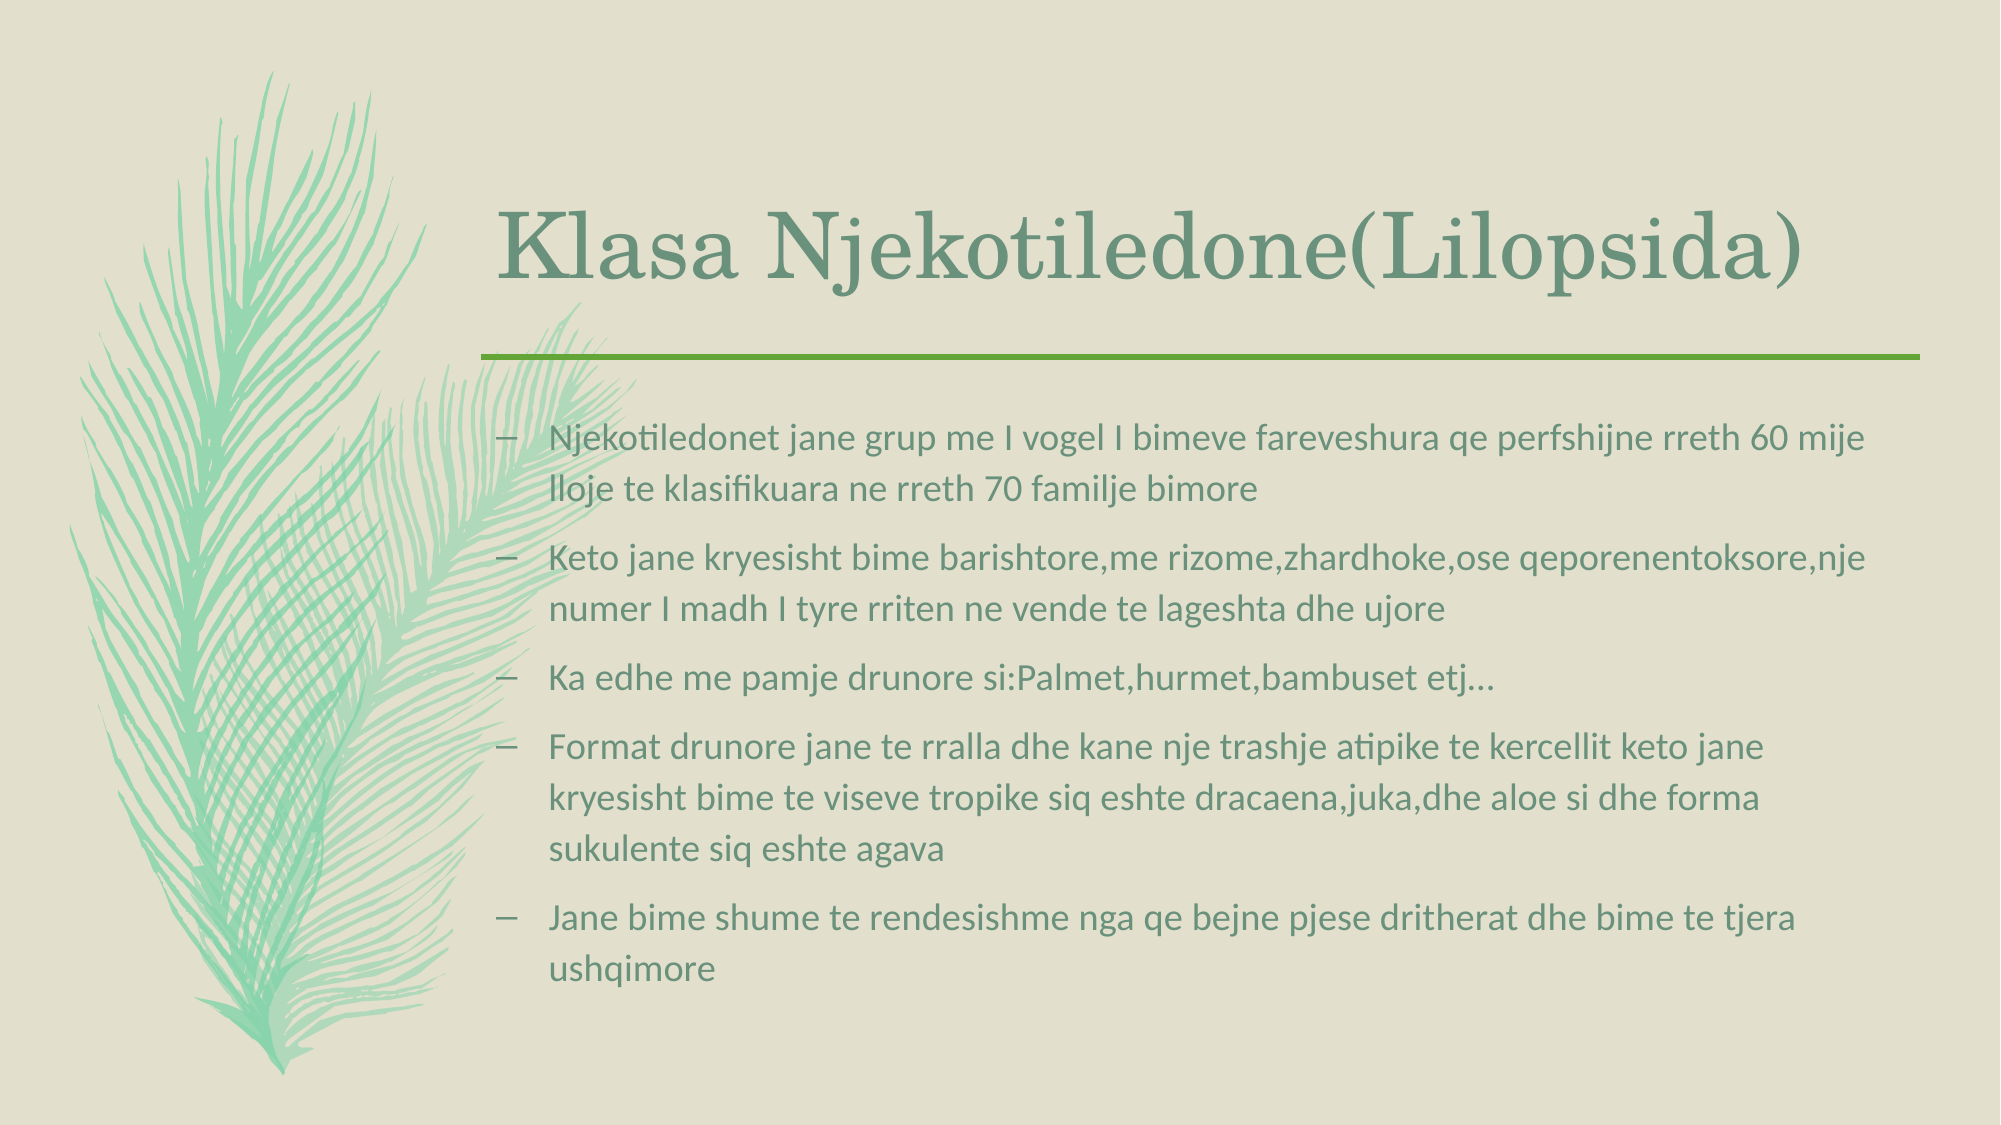

# Klasa Njekotiledone(Lilopsida)
Njekotiledonet jane grup me I vogel I bimeve fareveshura qe perfshijne rreth 60 mije lloje te klasifikuara ne rreth 70 familje bimore
Keto jane kryesisht bime barishtore,me rizome,zhardhoke,ose qeporenentoksore,nje numer I madh I tyre rriten ne vende te lageshta dhe ujore
Ka edhe me pamje drunore si:Palmet,hurmet,bambuset etj…
Format drunore jane te rralla dhe kane nje trashje atipike te kercellit keto jane kryesisht bime te viseve tropike siq eshte dracaena,juka,dhe aloe si dhe forma sukulente siq eshte agava
Jane bime shume te rendesishme nga qe bejne pjese dritherat dhe bime te tjera ushqimore